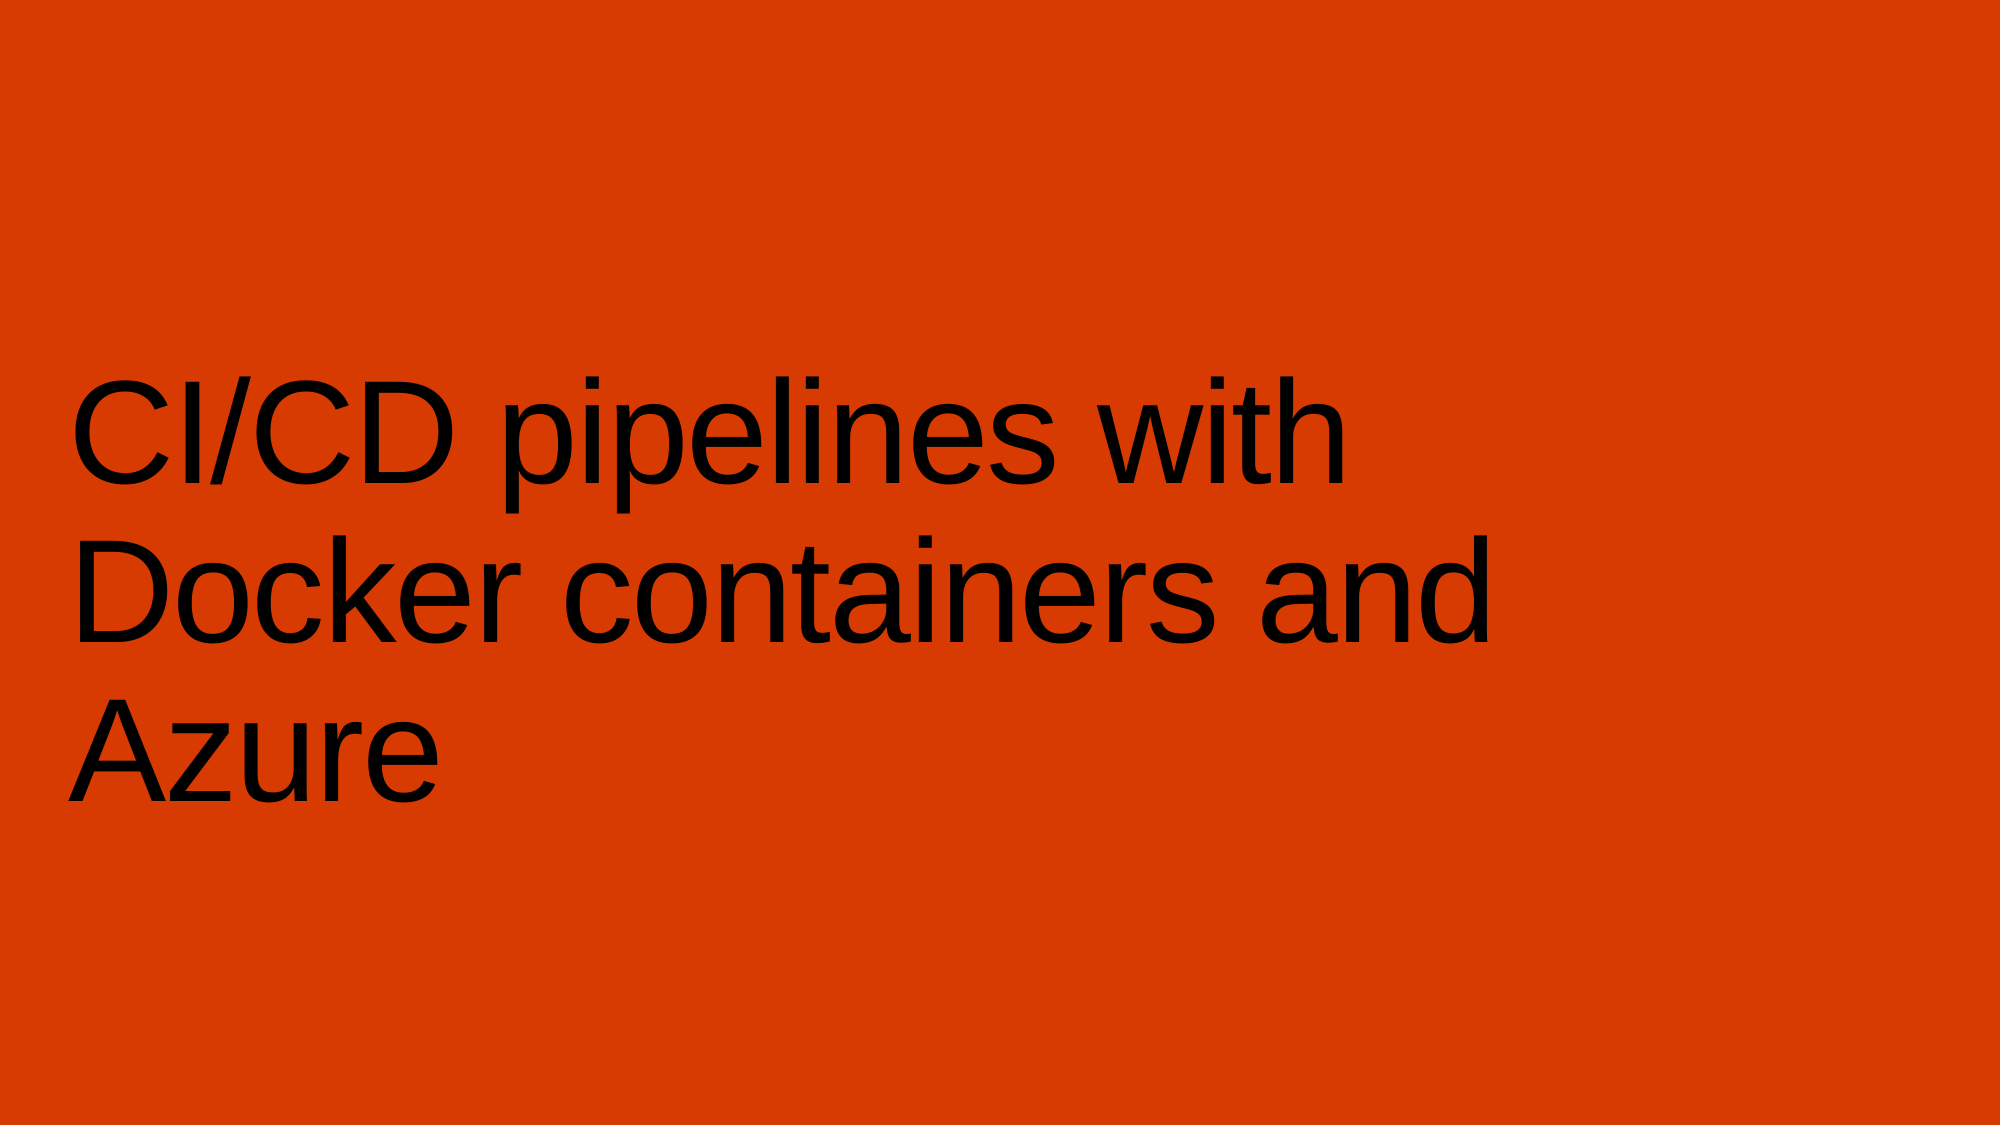

# CI/CD pipelines with Docker containers and Azure